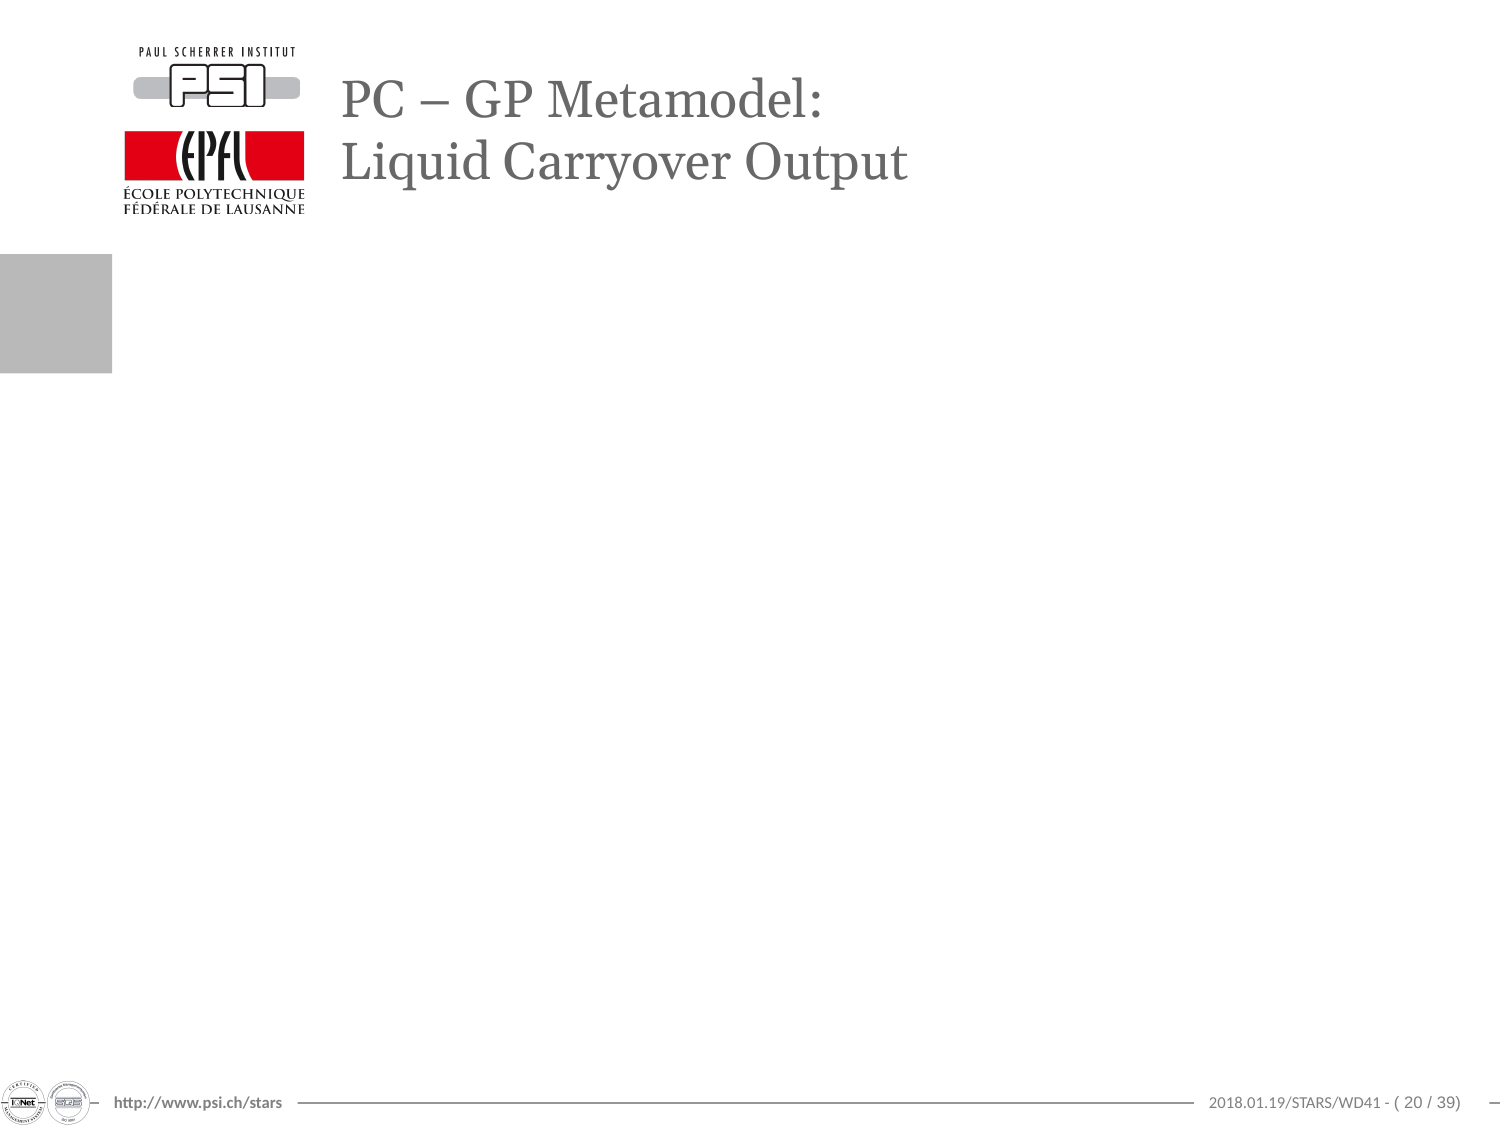

# PC – GP Metamodel: Liquid Carryover Output